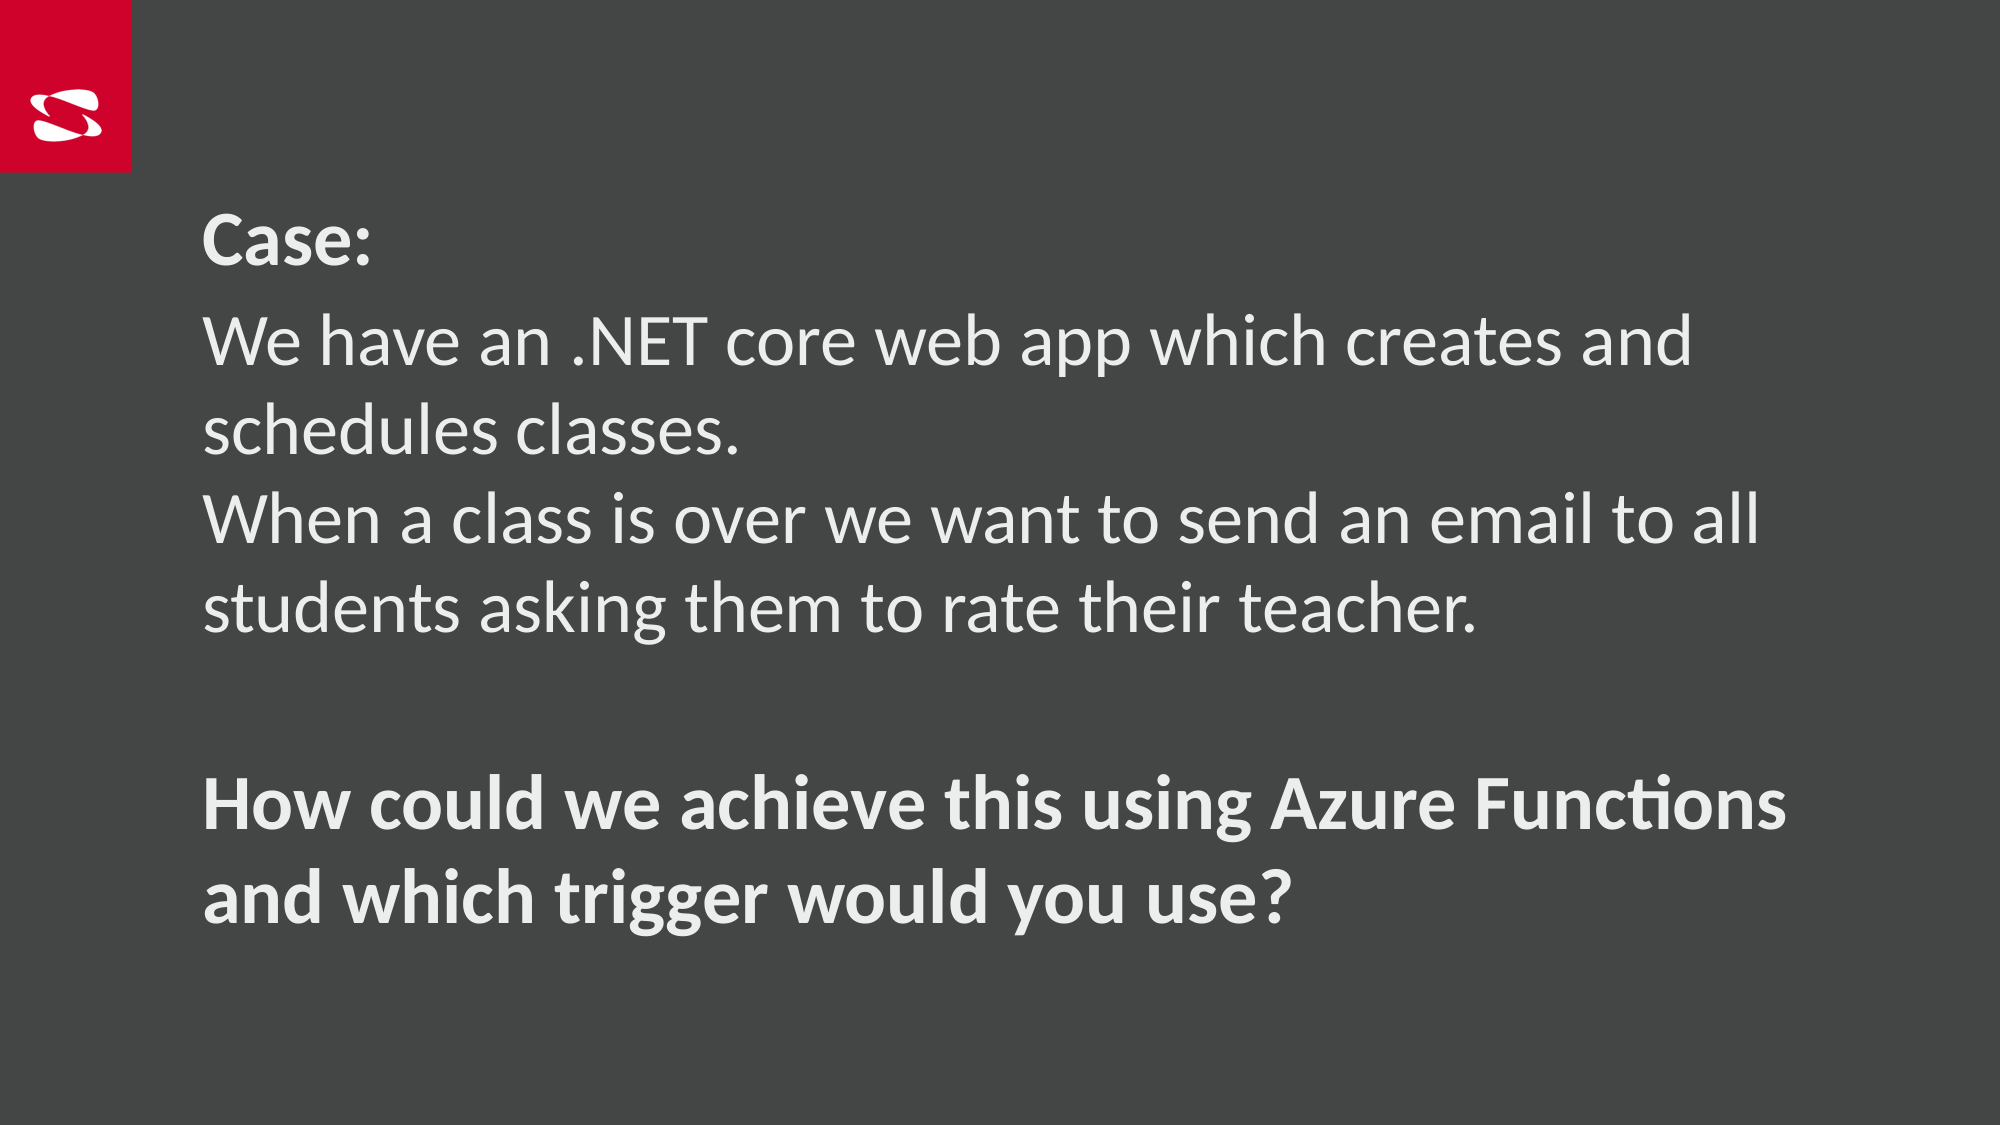

Case:
We have an .NET core web app which creates and schedules classes.
When a class is over we want to send an email to all students asking them to rate their teacher.
How could we achieve this using Azure Functions and which trigger would you use?